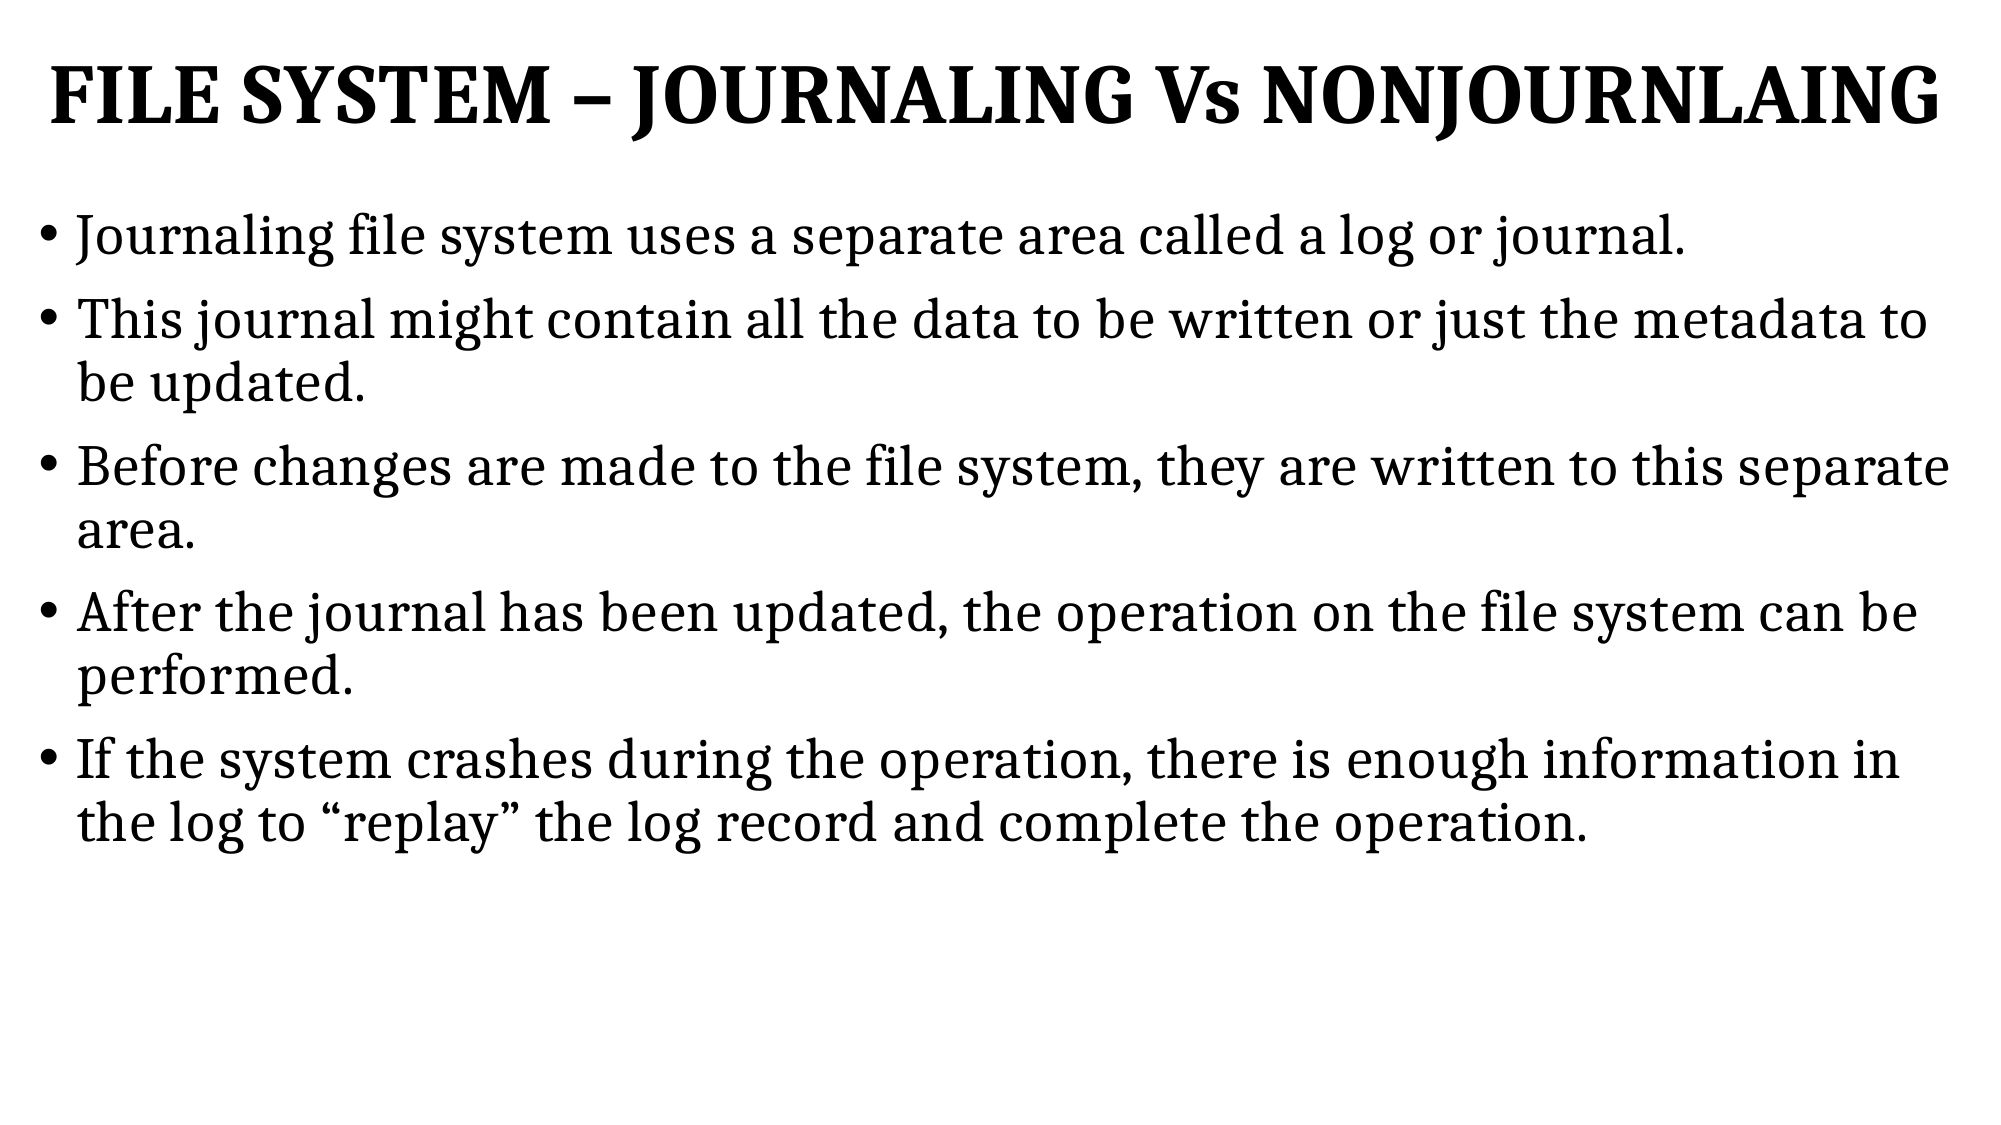

# FILE SYSTEM – JOURNALING Vs NONJOURNLAING
Journaling file system uses a separate area called a log or journal.
This journal might contain all the data to be written or just the metadata to be updated.
Before changes are made to the file system, they are written to this separate area.
After the journal has been updated, the operation on the file system can be performed.
If the system crashes during the operation, there is enough information in the log to “replay” the log record and complete the operation.